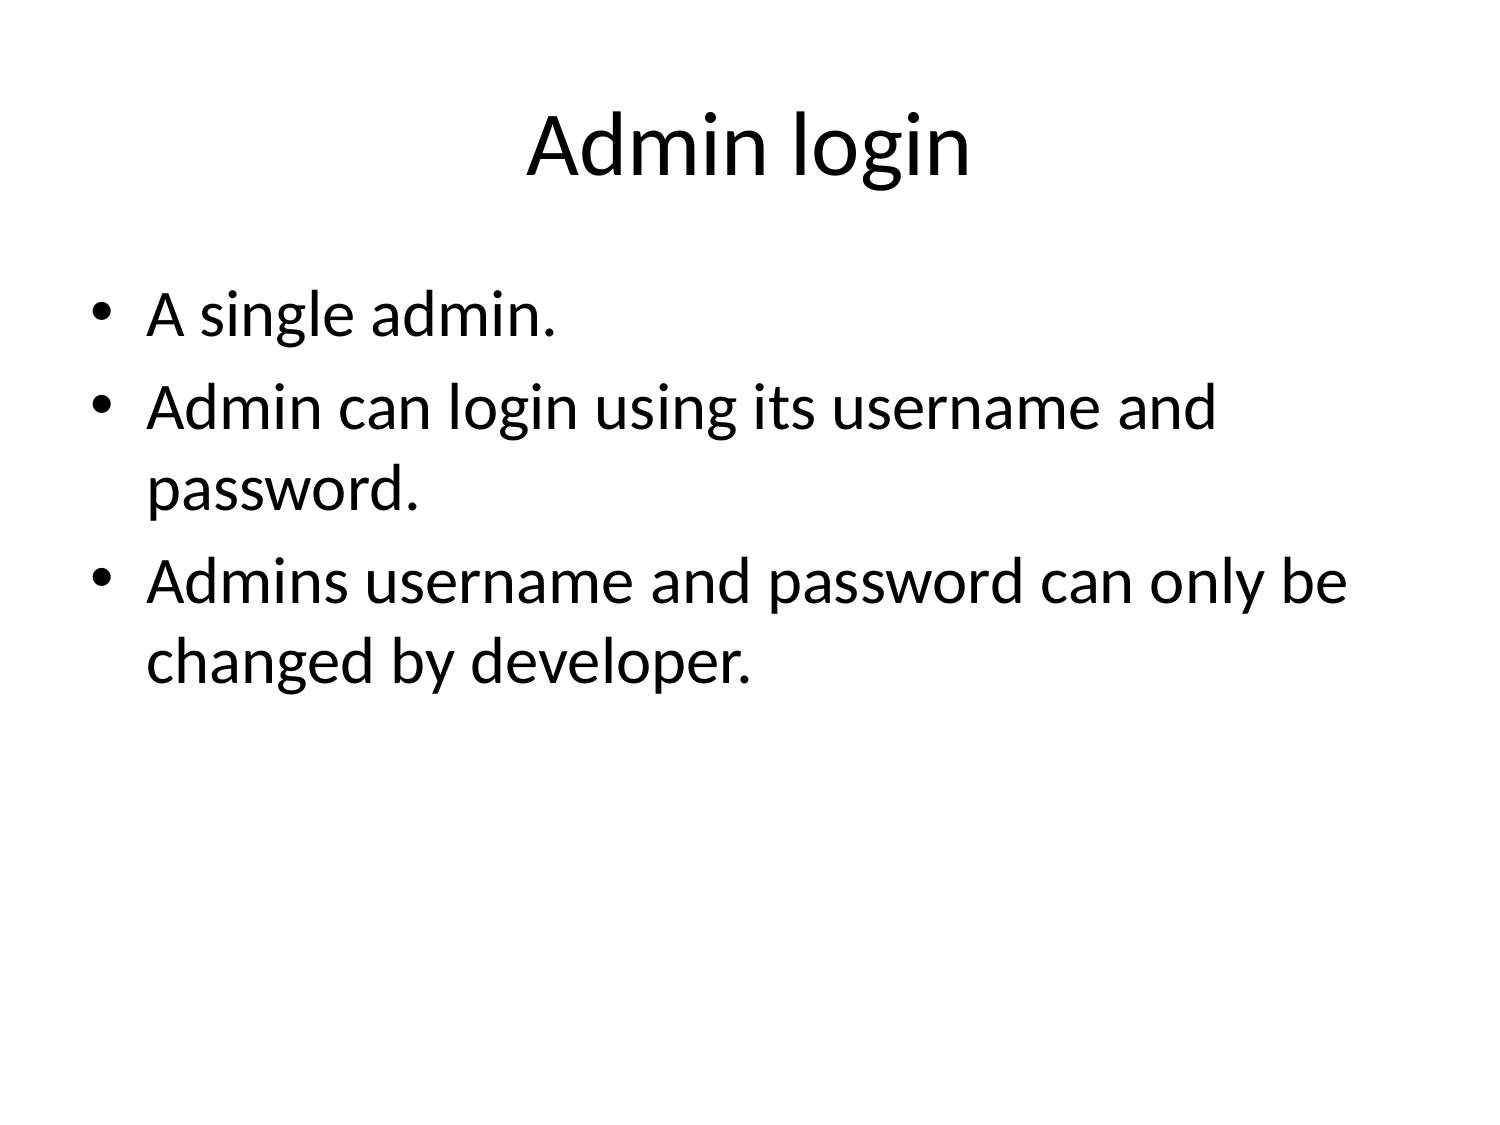

# Admin login
A single admin.
Admin can login using its username and password.
Admins username and password can only be changed by developer.